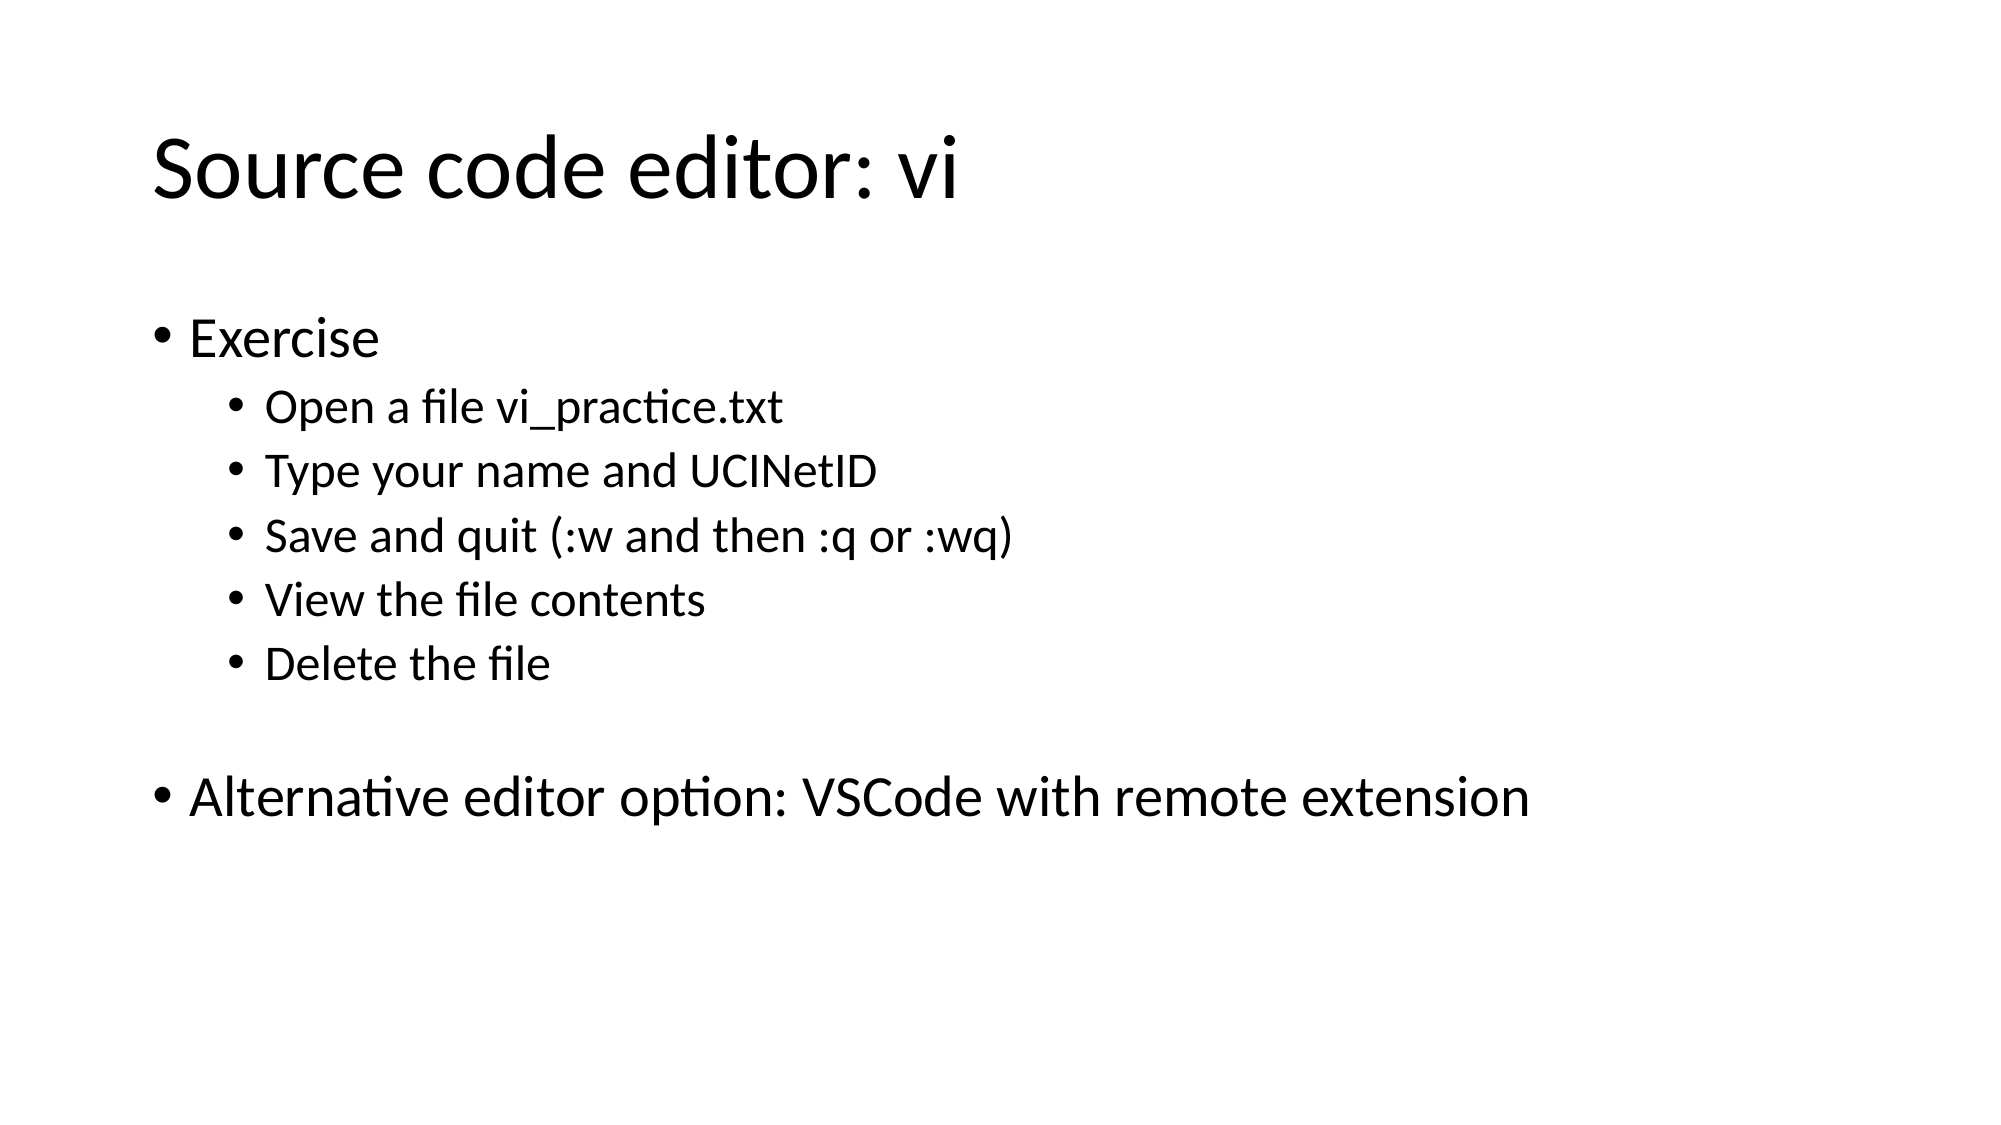

# Source code editor: vi
Exercise
Open a file vi_practice.txt
Type your name and UCINetID
Save and quit (:w and then :q or :wq)
View the file contents
Delete the file
Alternative editor option: VSCode with remote extension